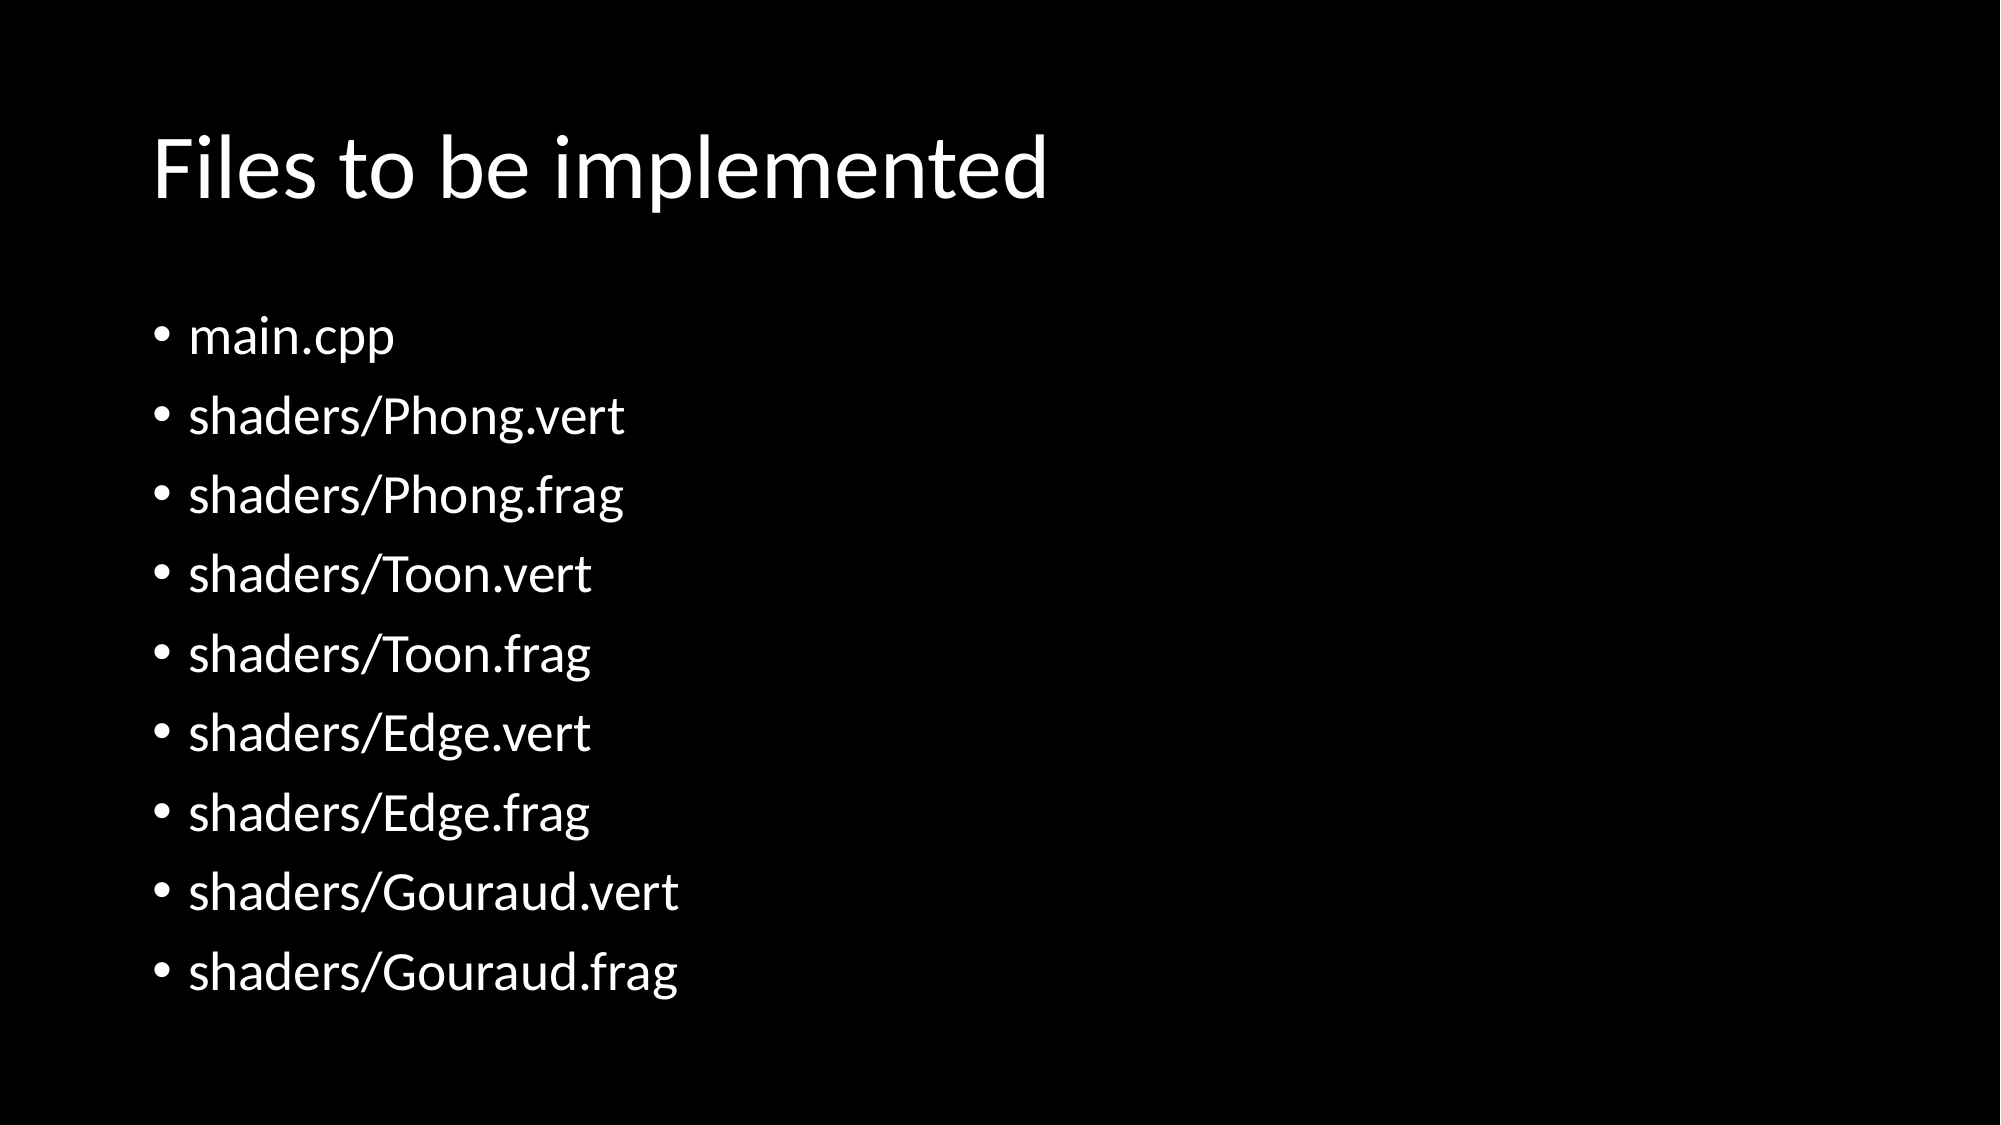

# Files to be implemented
main.cpp
shaders/Phong.vert
shaders/Phong.frag
shaders/Toon.vert
shaders/Toon.frag
shaders/Edge.vert
shaders/Edge.frag
shaders/Gouraud.vert
shaders/Gouraud.frag